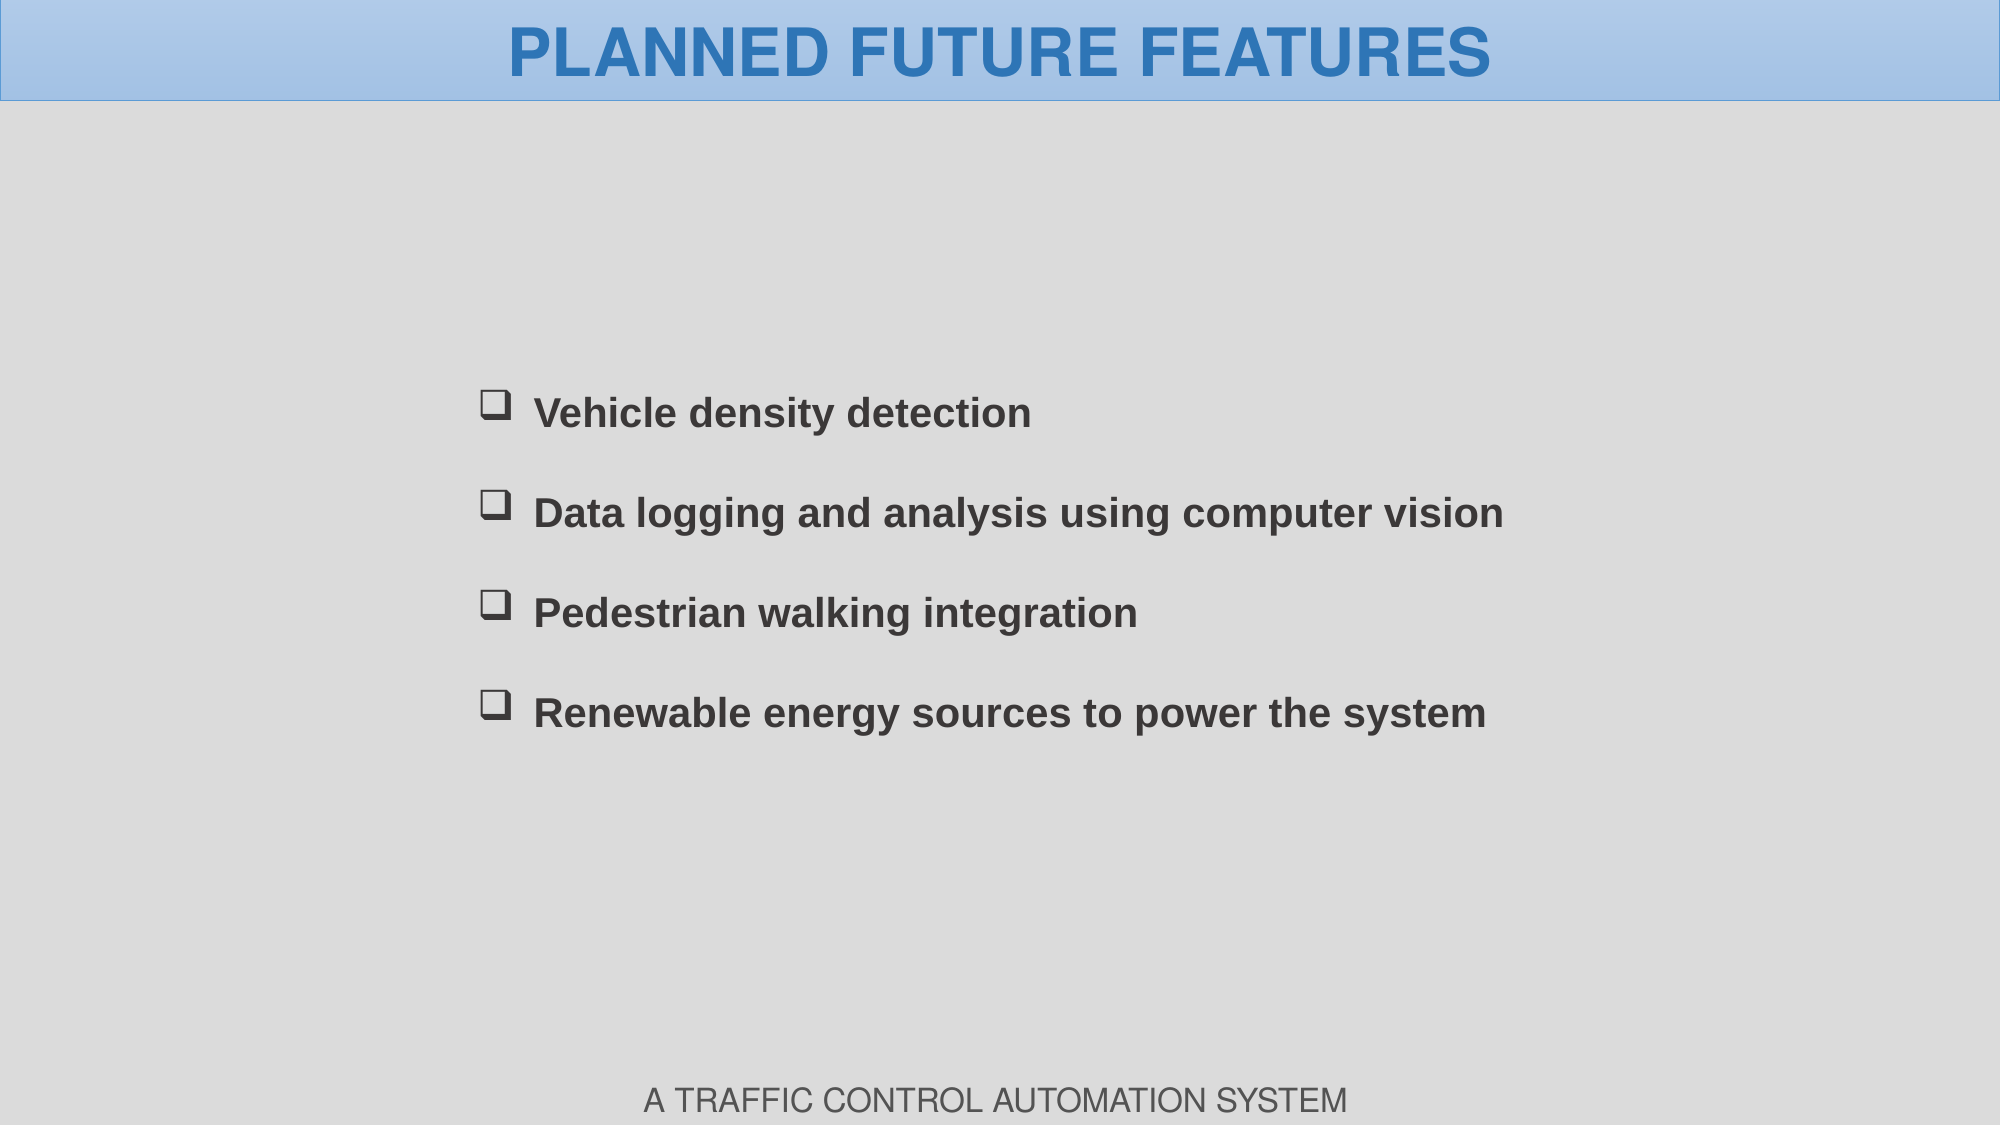

PLANNED FUTURE FEATURES
Vehicle density detection

Data logging and analysis using computer vision

Pedestrian walking integration

Renewable energy sources to power the system
A TRAFFIC CONTROL AUTOMATION SYSTEM